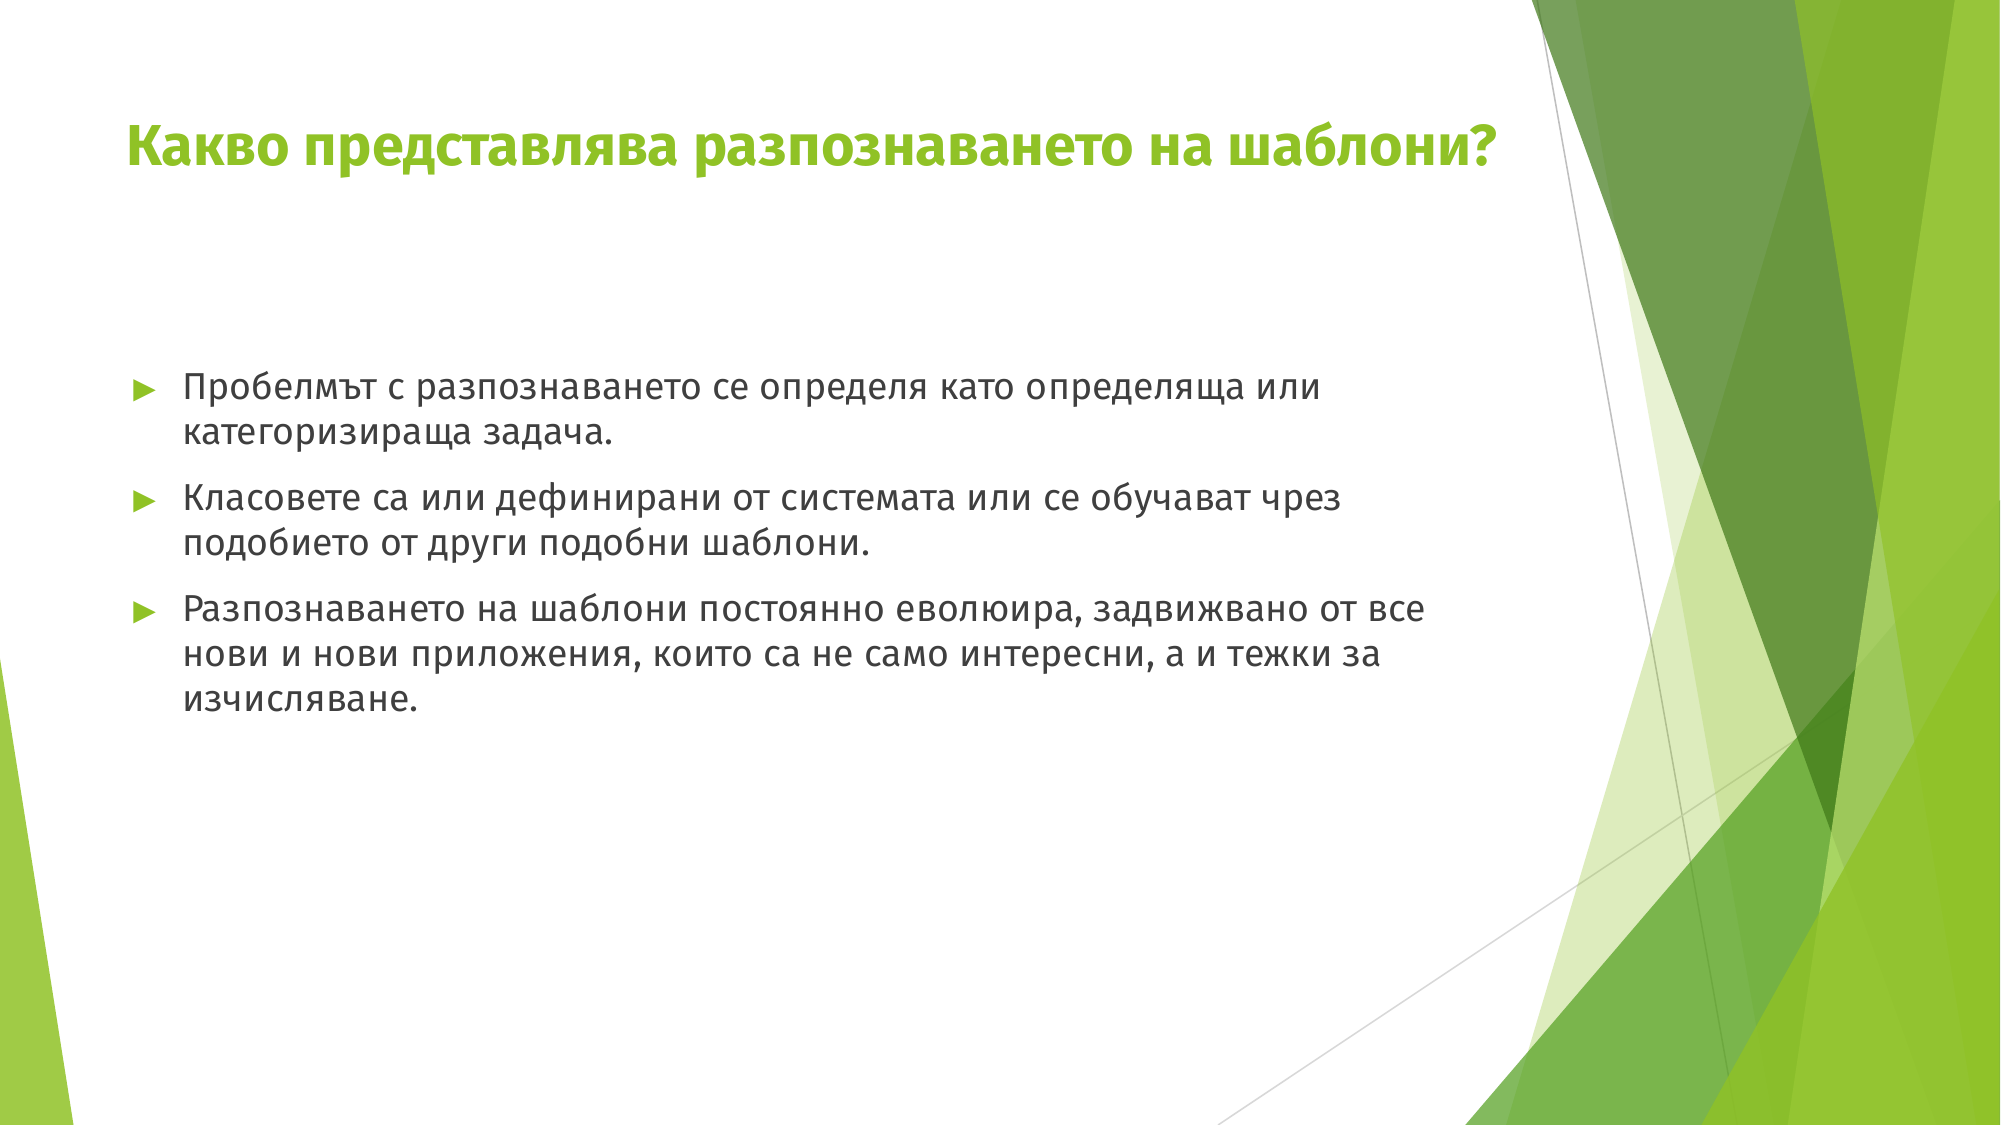

# Какво представлява разпознаването на шаблони?
Пробелмът с разпознаването се определя като определяща или категоризираща задача.
Класовете са или дефинирани от системата или се обучават чрез подобието от други подобни шаблони.
Разпознаването на шаблони постоянно еволюира, задвижвано от все нови и нови приложения, които са не само интересни, а и тежки за изчисляване.